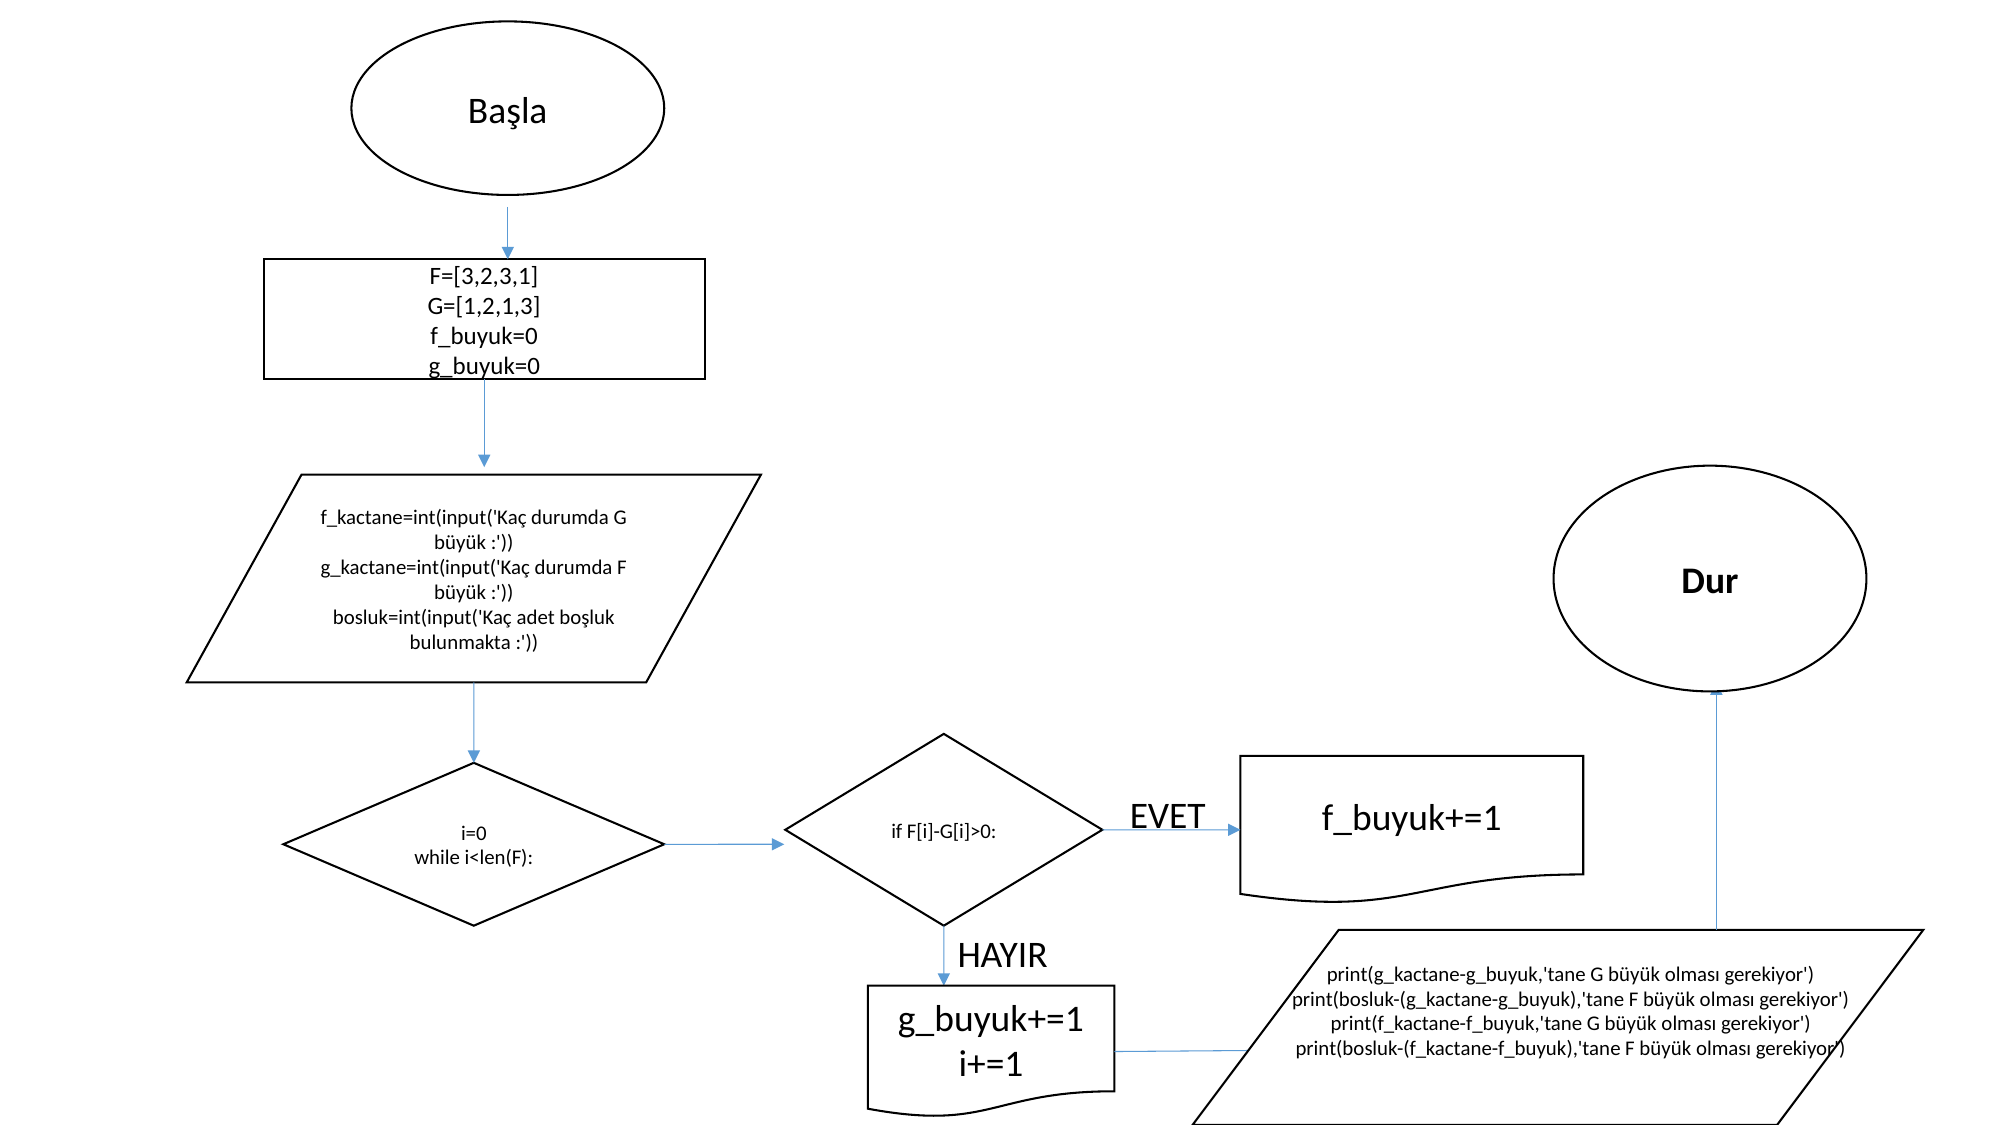

Başla
F=[3,2,3,1]
G=[1,2,1,3]
f_buyuk=0
g_buyuk=0
Dur
f_kactane=int(input('Kaç durumda G büyük :'))
g_kactane=int(input('Kaç durumda F büyük :'))
bosluk=int(input('Kaç adet boşluk bulunmakta :'))
if F[i]-G[i]>0:
f_buyuk+=1
i=0
while i<len(F):
EVET
HAYIR

print(g_kactane-g_buyuk,'tane G büyük olması gerekiyor')
print(bosluk-(g_kactane-g_buyuk),'tane F büyük olması gerekiyor')
print(f_kactane-f_buyuk,'tane G büyük olması gerekiyor')
print(bosluk-(f_kactane-f_buyuk),'tane F büyük olması gerekiyor')
g_buyuk+=1
i+=1